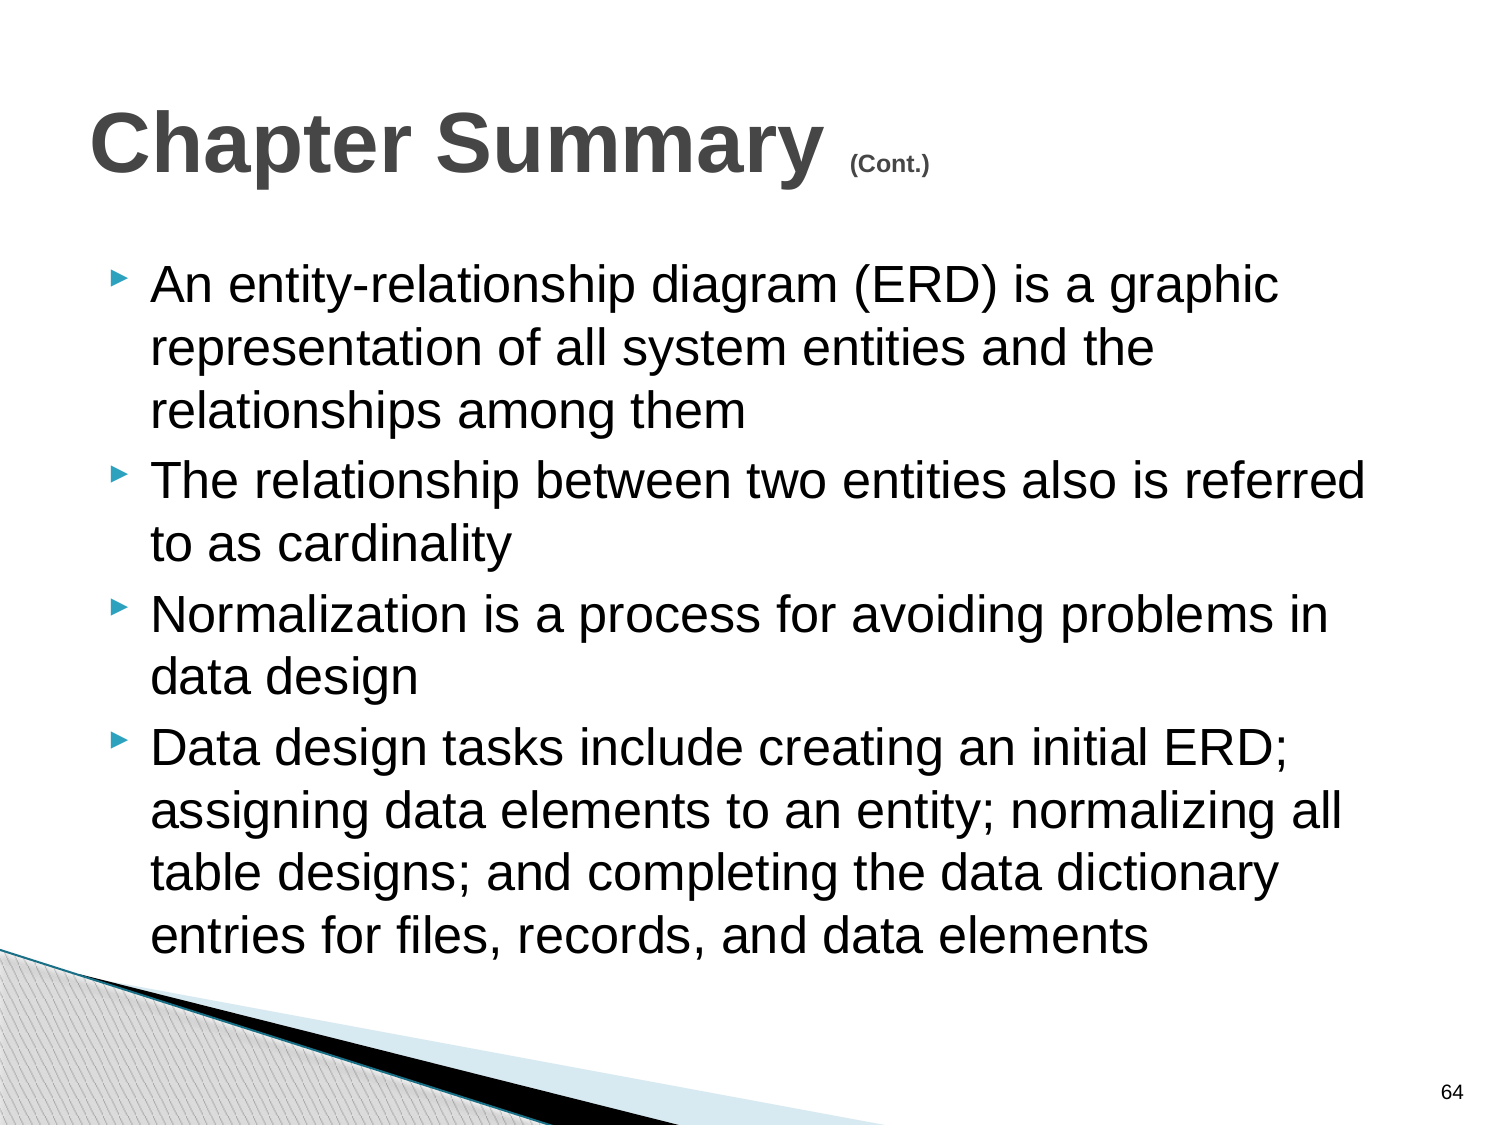

# Chapter Summary (Cont.)
An entity-relationship diagram (ERD) is a graphic representation of all system entities and the relationships among them
The relationship between two entities also is referred to as cardinality
Normalization is a process for avoiding problems in data design
Data design tasks include creating an initial ERD; assigning data elements to an entity; normalizing all table designs; and completing the data dictionary entries for files, records, and data elements
64